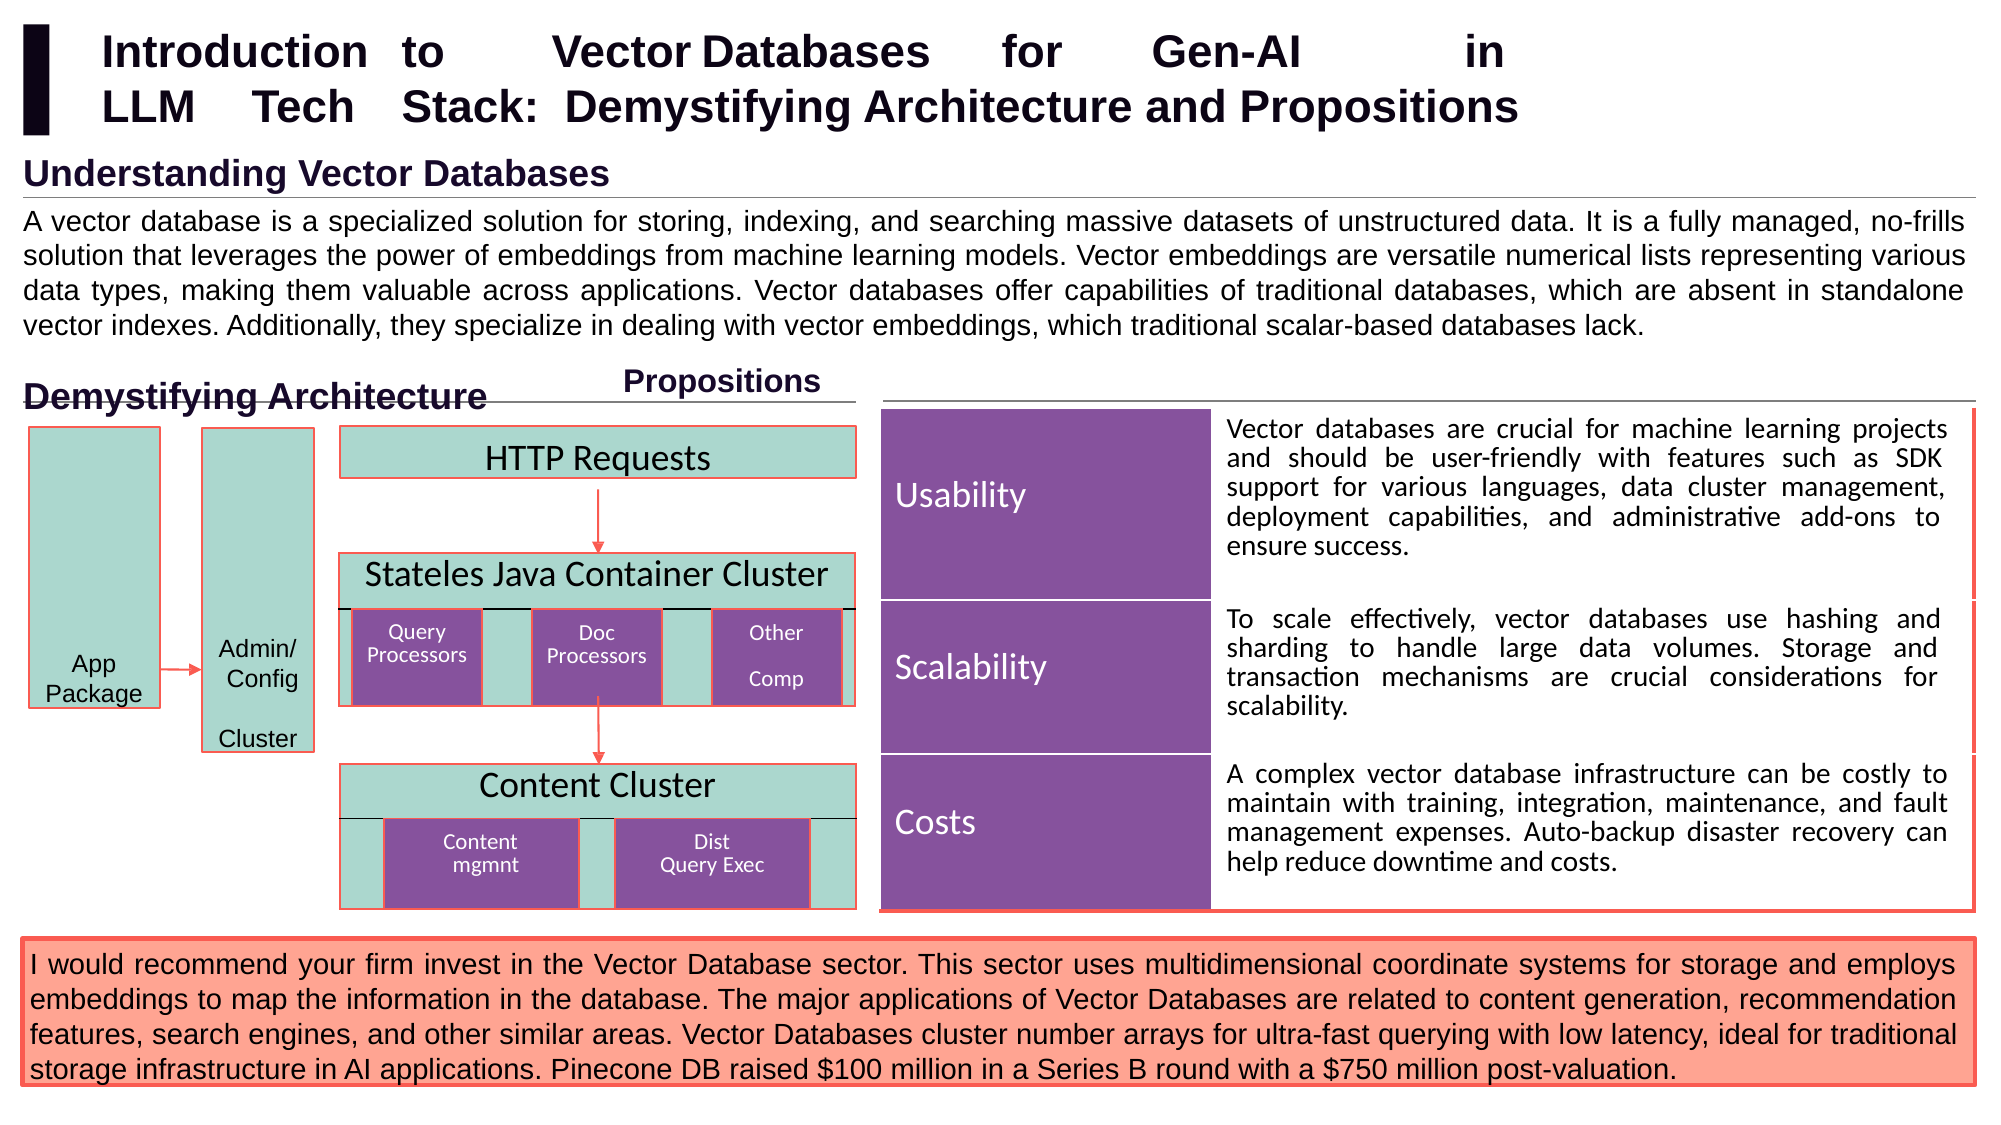

# Introduction	to	Vector	Databases	for	Gen-AI	 in	LLM	Tech	Stack:  Demystifying Architecture and Propositions

Understanding Vector Databases
A vector database is a specialized solution for storing, indexing, and searching massive datasets of unstructured data. It is a fully managed, no-frills  solution that leverages the power of embeddings from machine learning models. Vector embeddings are versatile numerical lists representing various  data types, making them valuable across applications. Vector databases offer capabilities of traditional databases, which are absent in standalone  vector indexes. Additionally, they specialize in dealing with vector embeddings, which traditional scalar-based databases lack.
Demystifying Architecture	Propositions

| Usability | Vector databases are crucial for machine learning projects and should be user-friendly with features such as SDK support for various languages, data cluster management, deployment capabilities, and administrative add-ons to ensure success. |
| --- | --- |
| Scalability | To scale effectively, vector databases use hashing and sharding to handle large data volumes. Storage and transaction mechanisms are crucial considerations for scalability. |
| Costs | A complex vector database infrastructure can be costly to maintain with training, integration, maintenance, and fault management expenses. Auto-backup disaster recovery can help reduce downtime and costs. |
HTTP Requests

App  Package

Admin/  Config  Cluster

| Stateles Java Container Cluster |  |  |  |  |  |  |
| --- | --- | --- | --- | --- | --- | --- |
|  | Query Processors |  | Doc Processors |  | Other Comp |  |

| Content Cluster |  |  |  |  |
| --- | --- | --- | --- | --- |
|  | Content mgmnt |  | Dist Query Exec |  |
I would recommend your firm invest in the Vector Database sector. This sector uses multidimensional coordinate systems for storage and employs  embeddings to map the information in the database. The major applications of Vector Databases are related to content generation, recommendation  features, search engines, and other similar areas. Vector Databases cluster number arrays for ultra-fast querying with low latency, ideal for traditional  storage infrastructure in AI applications. Pinecone DB raised $100 million in a Series B round with a $750 million post-valuation.